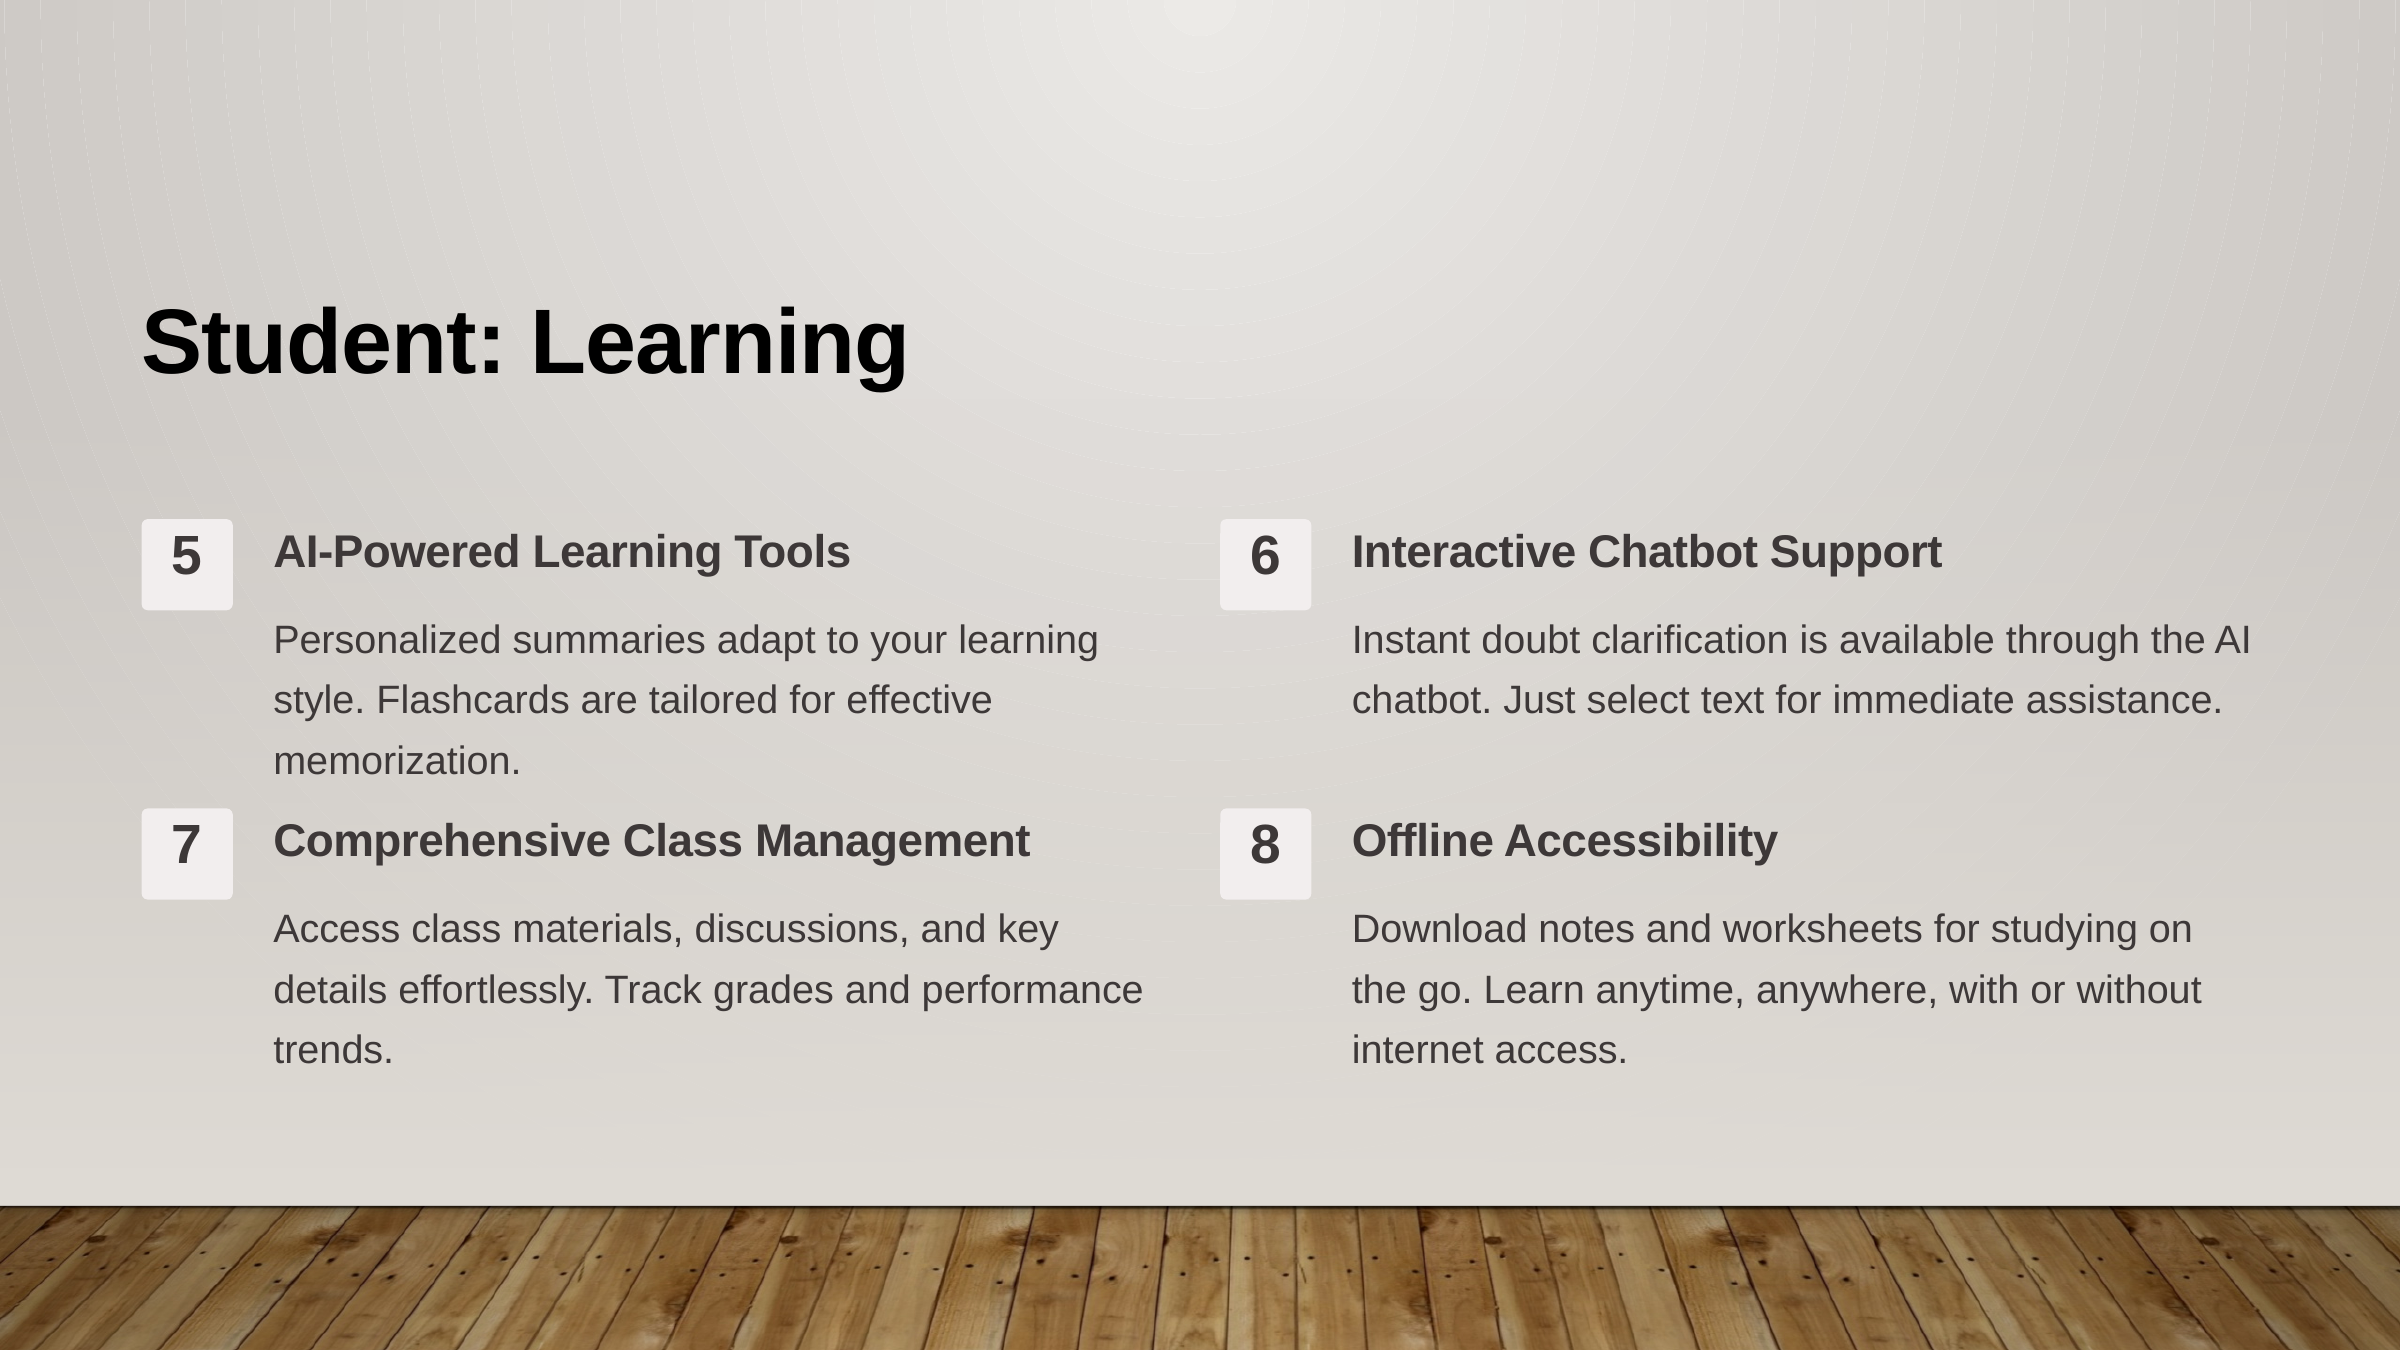

Student: Learning

AI-Powered Learning Tools

Interactive Chatbot Support
5
6
Personalized summaries adapt to your learning style. Flashcards are tailored for effective memorization.
Instant doubt clarification is available through the AI chatbot. Just select text for immediate assistance.

Comprehensive Class Management

Offline Accessibility
7
8
Access class materials, discussions, and key details effortlessly. Track grades and performance trends.
Download notes and worksheets for studying on the go. Learn anytime, anywhere, with or without internet access.